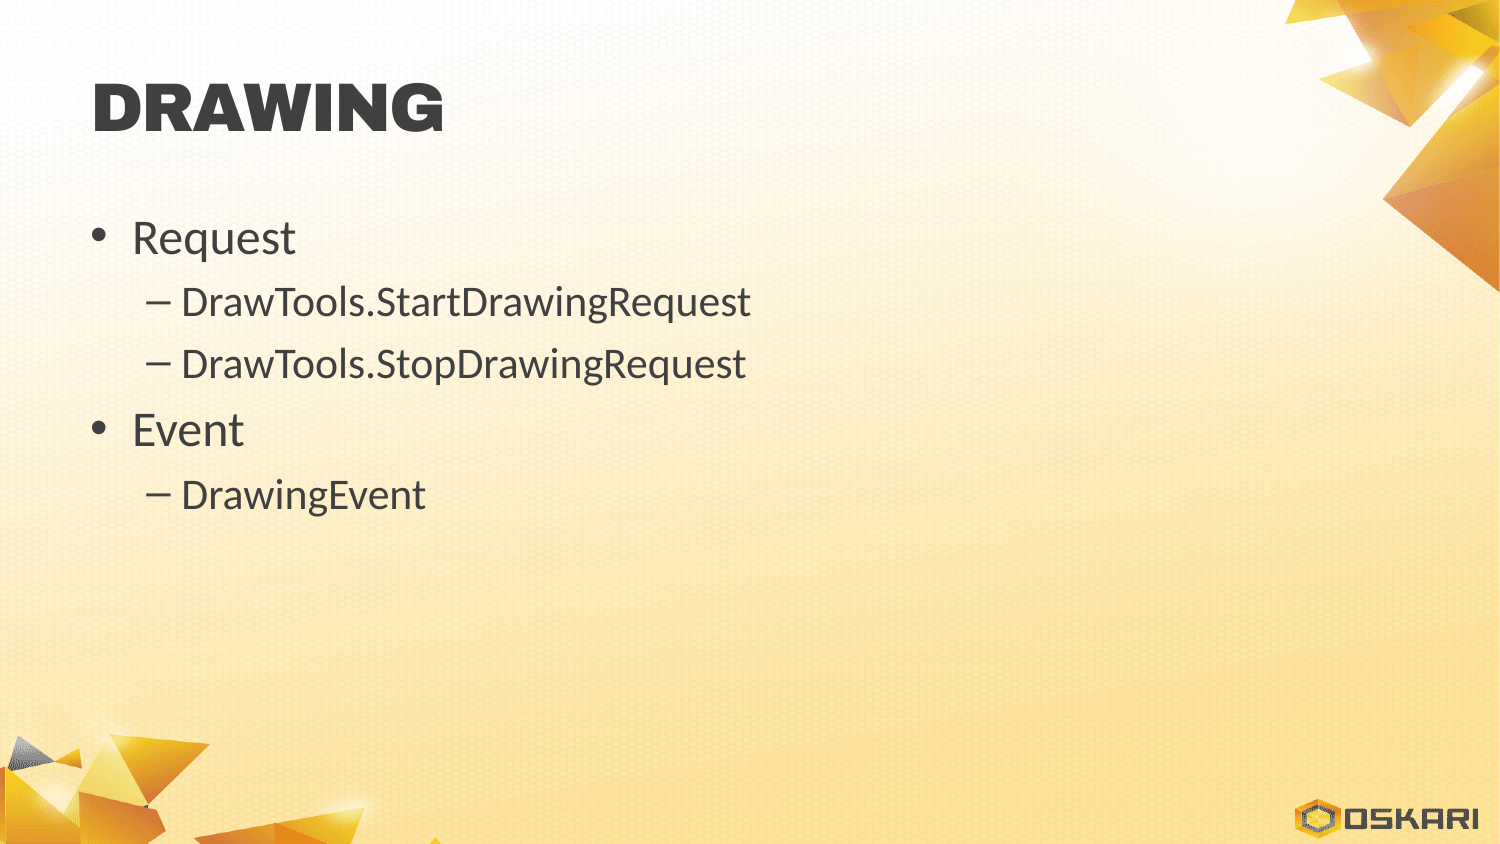

# Drawing
Request
DrawTools.StartDrawingRequest
DrawTools.StopDrawingRequest
Event
DrawingEvent